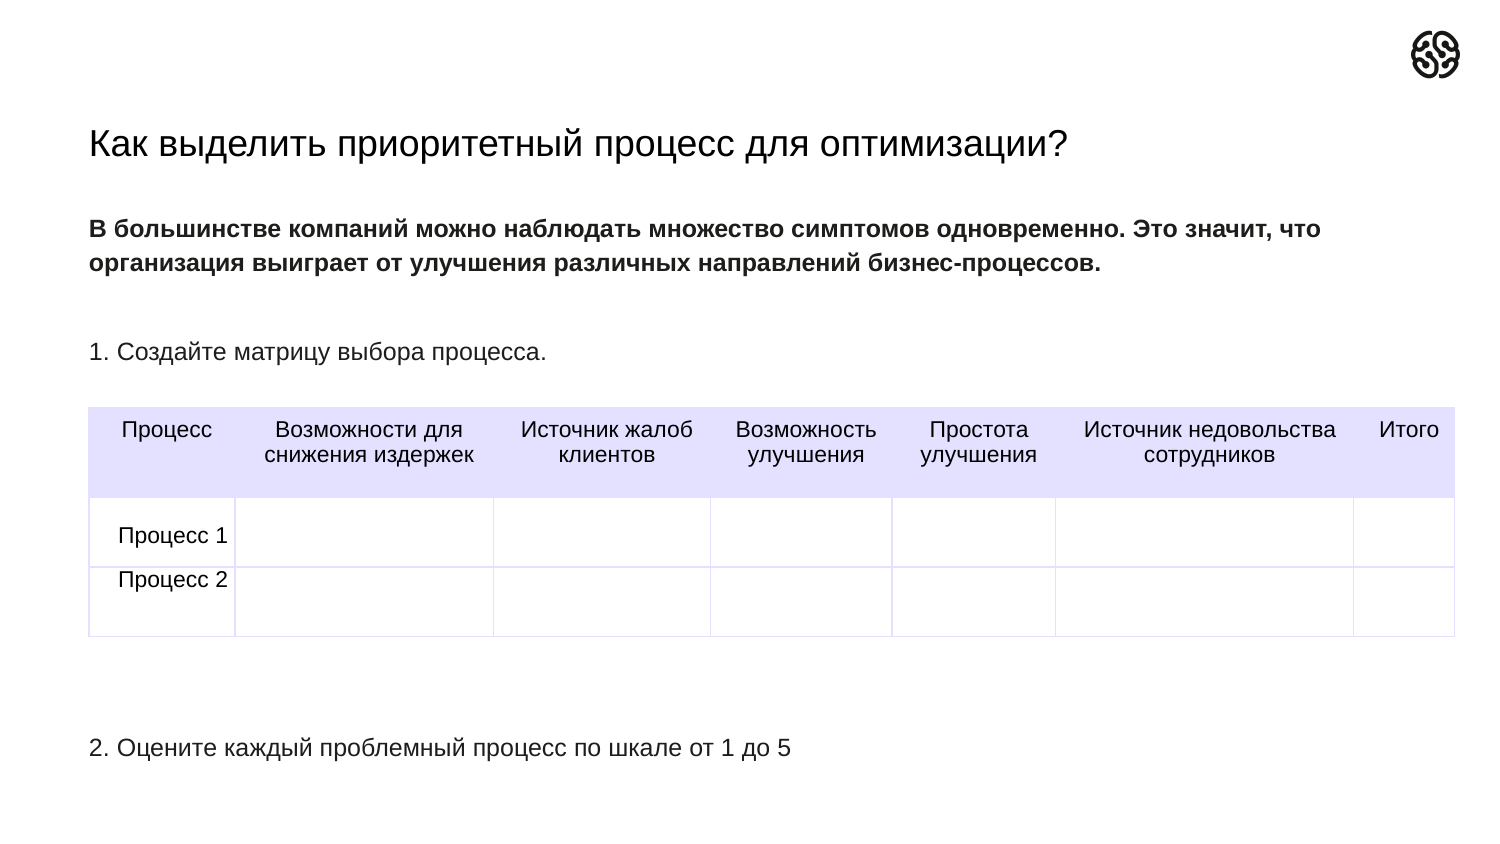

Как выделить приоритетный процесс для оптимизации?
В большинстве компаний можно наблюдать множество симптомов одновременно. Это значит, что организация выиграет от улучшения различных направлений бизнес-процессов.
1. Создайте матрицу выбора процесса.
| Процесс | Возможности для снижения издержек | Источник жалоб клиентов | Возможность улучшения | Простота улучшения | Источник недовольства сотрудников | Итого |
| --- | --- | --- | --- | --- | --- | --- |
| Процесс 1 |  |  |  |  |  |  |
| Процесс 2 |  |  |  |  |  |  |
2. Оцените каждый проблемный процесс по шкале от 1 до 5